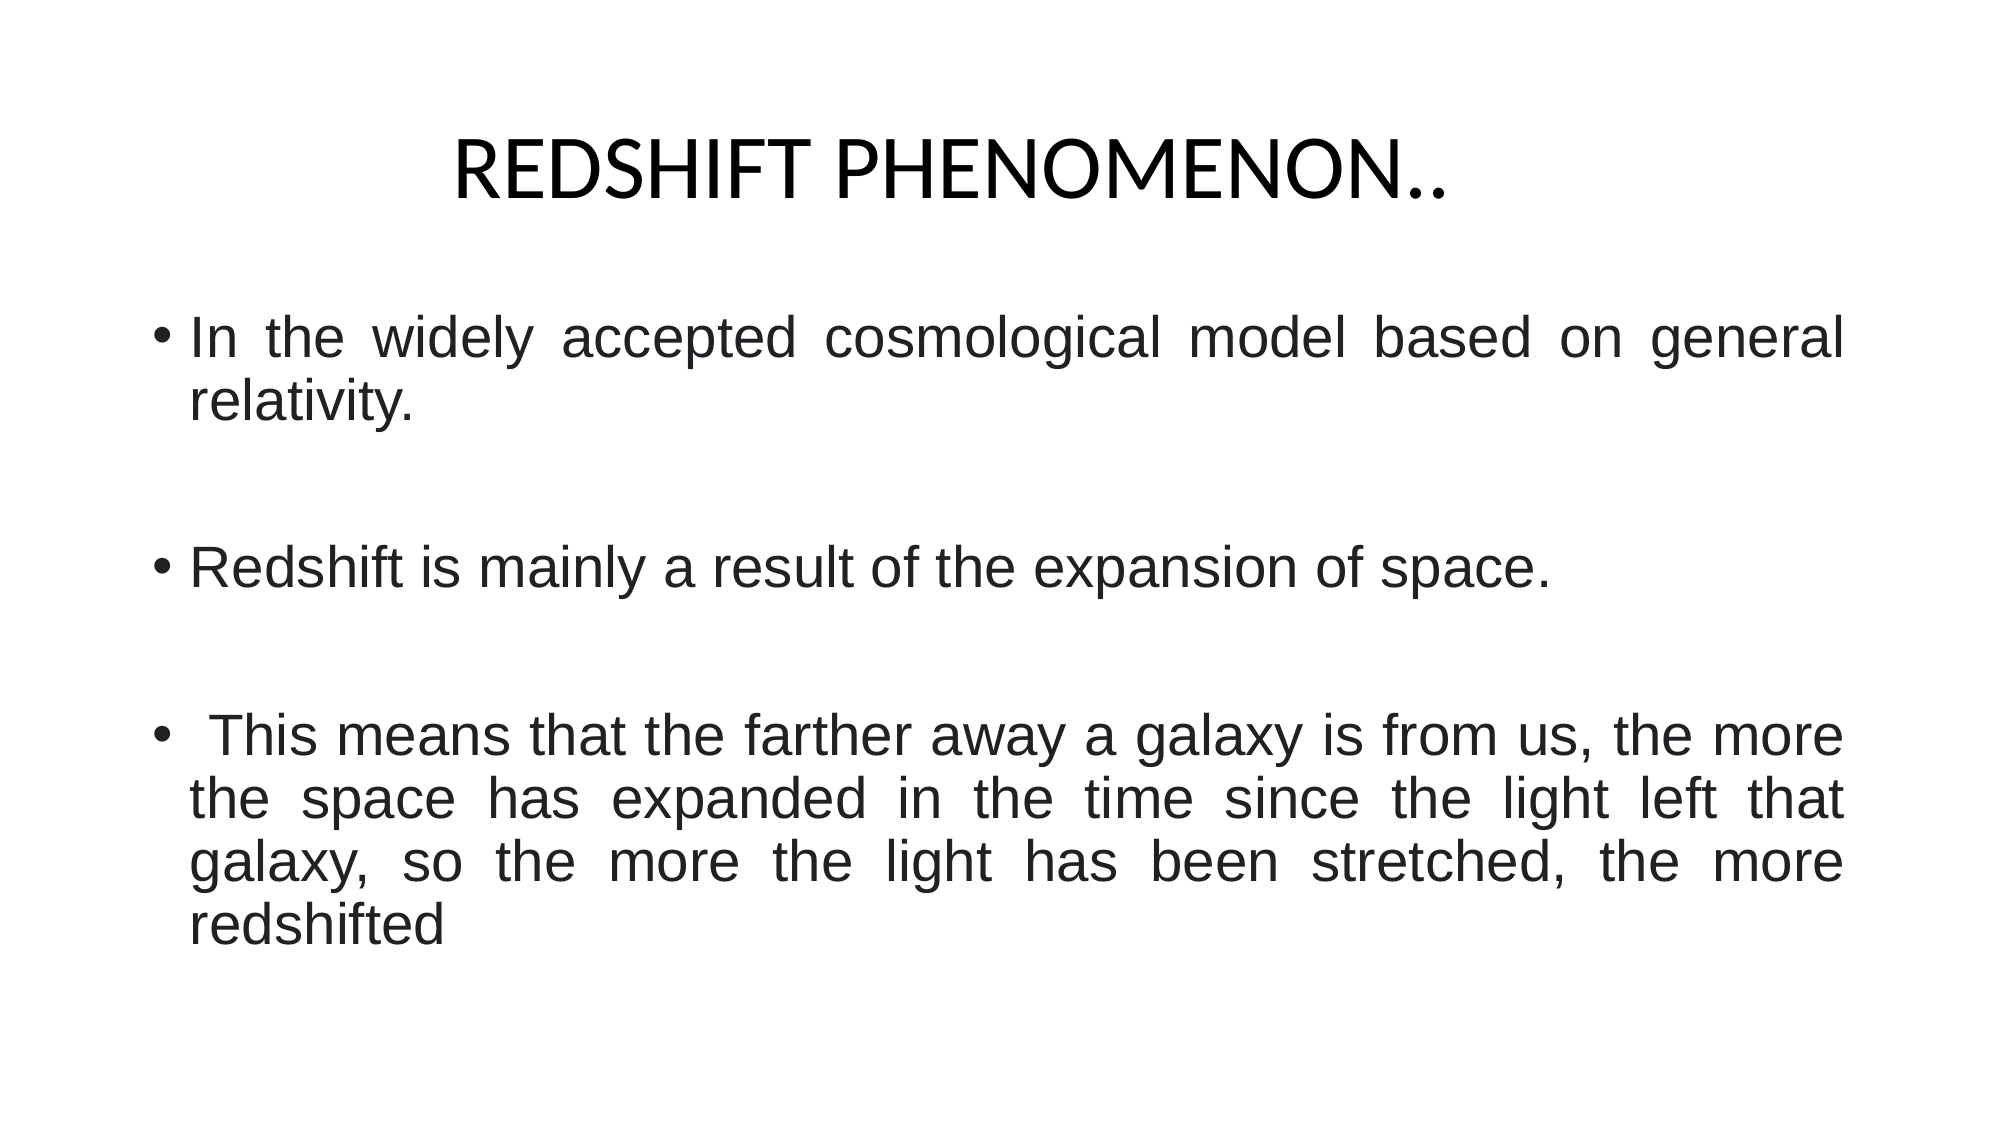

# REDSHIFT PHENOMENON..
In the widely accepted cosmological model based on general relativity.

Redshift is mainly a result of the expansion of space.

 This means that the farther away a galaxy is from us, the more the space has expanded in the time since the light left that galaxy, so the more the light has been stretched, the more redshifted